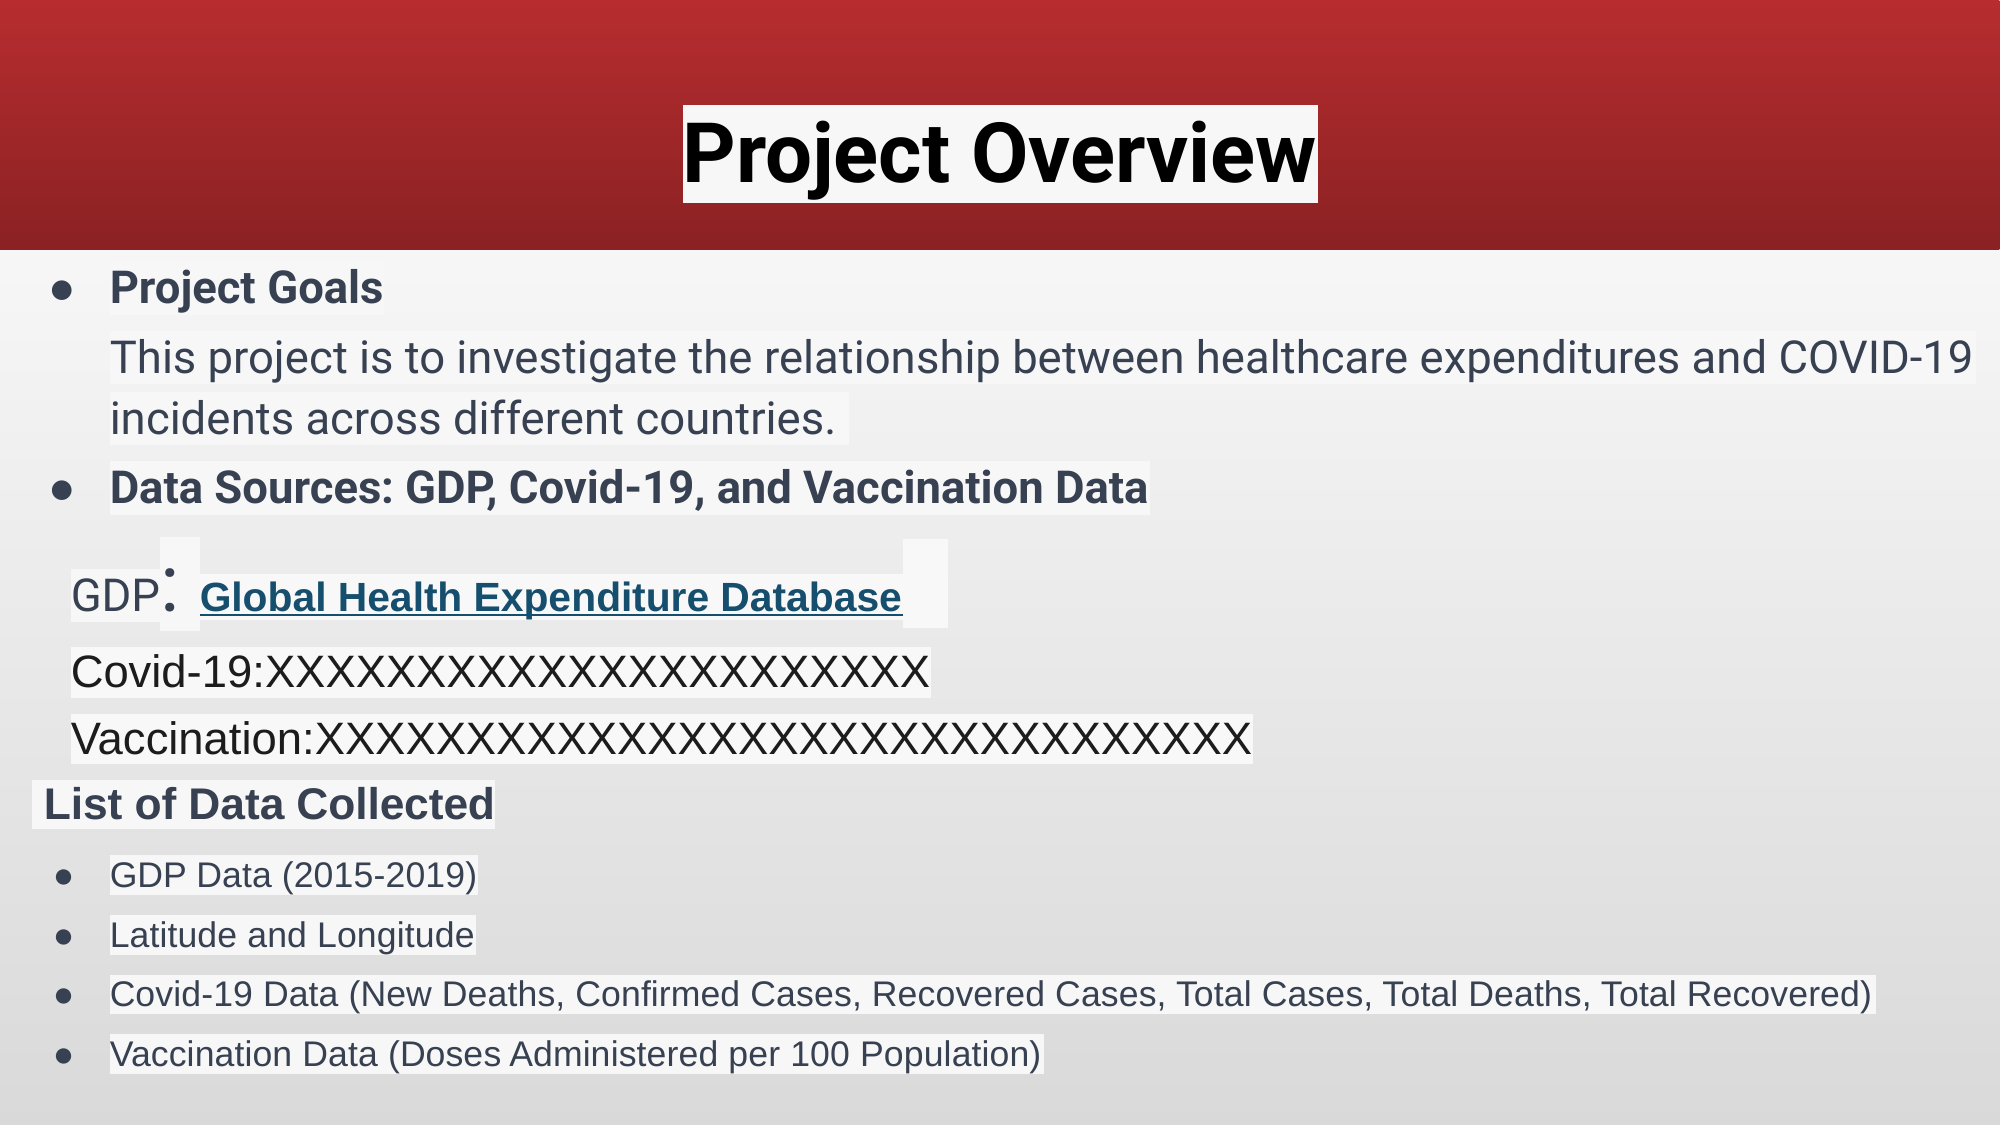

# Project Overview
Project Goals
This project is to investigate the relationship between healthcare expenditures and COVID-19 incidents across different countries.
Data Sources: GDP, Covid-19, and Vaccination Data
	GDP: Global Health Expenditure Database
	Covid-19:XXXXXXXXXXXXXXXXXXXXXX
	Vaccination:XXXXXXXXXXXXXXXXXXXXXXXXXXXXXXX
 List of Data Collected
GDP Data (2015-2019)
Latitude and Longitude
Covid-19 Data (New Deaths, Confirmed Cases, Recovered Cases, Total Cases, Total Deaths, Total Recovered)
Vaccination Data (Doses Administered per 100 Population)